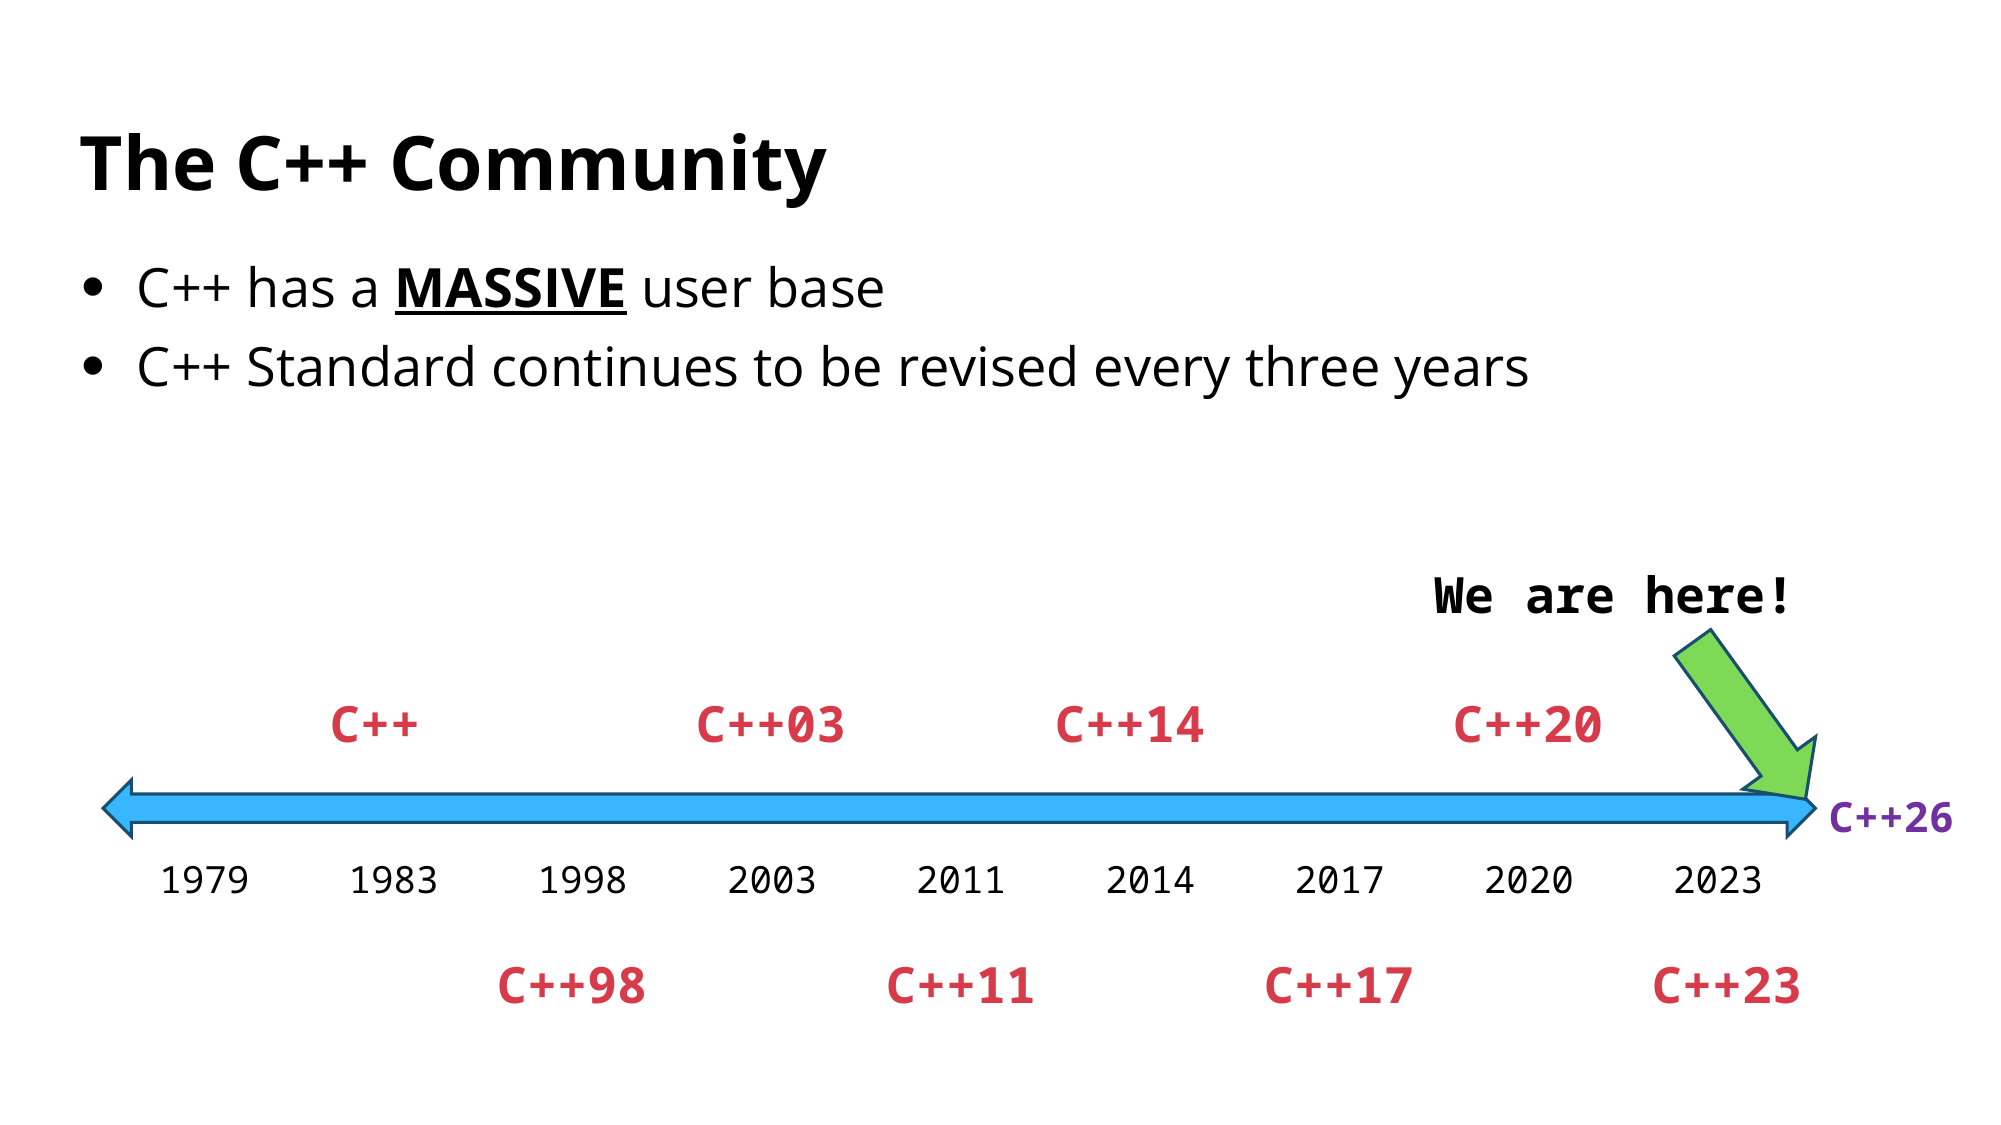

# The C++ Community
C++ has a MASSIVE user base
C++ Standard continues to be revised every three years
We are here!

C++
C++03
C++14
C++20

1979
1983
1998
2003
2011
2014
2017
2020
2023
C++98
C++11
C++17
C++23
C++26